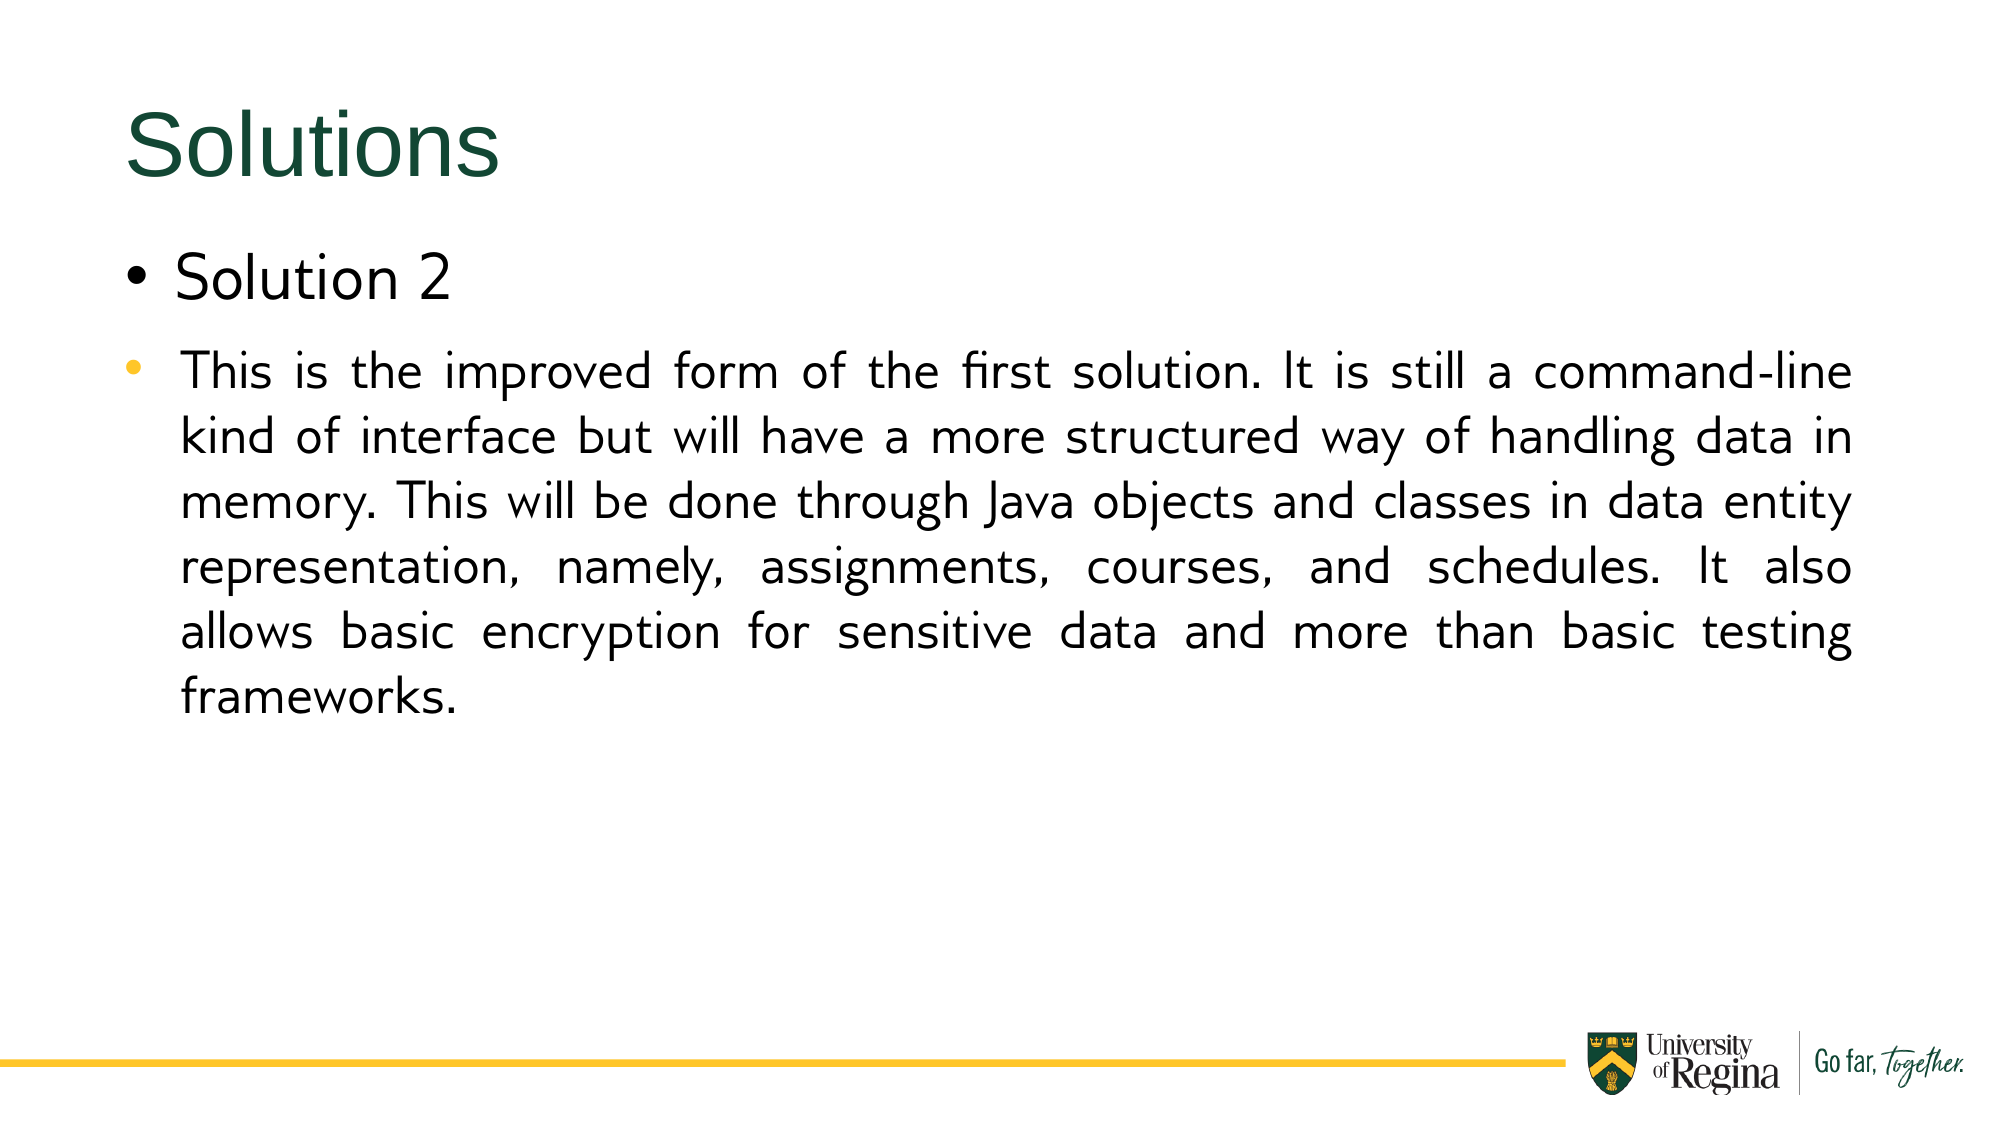

Solutions
Solution 2
This is the improved form of the first solution. It is still a command-line kind of interface but will have a more structured way of handling data in memory. This will be done through Java objects and classes in data entity representation, namely, assignments, courses, and schedules. It also allows basic encryption for sensitive data and more than basic testing frameworks.